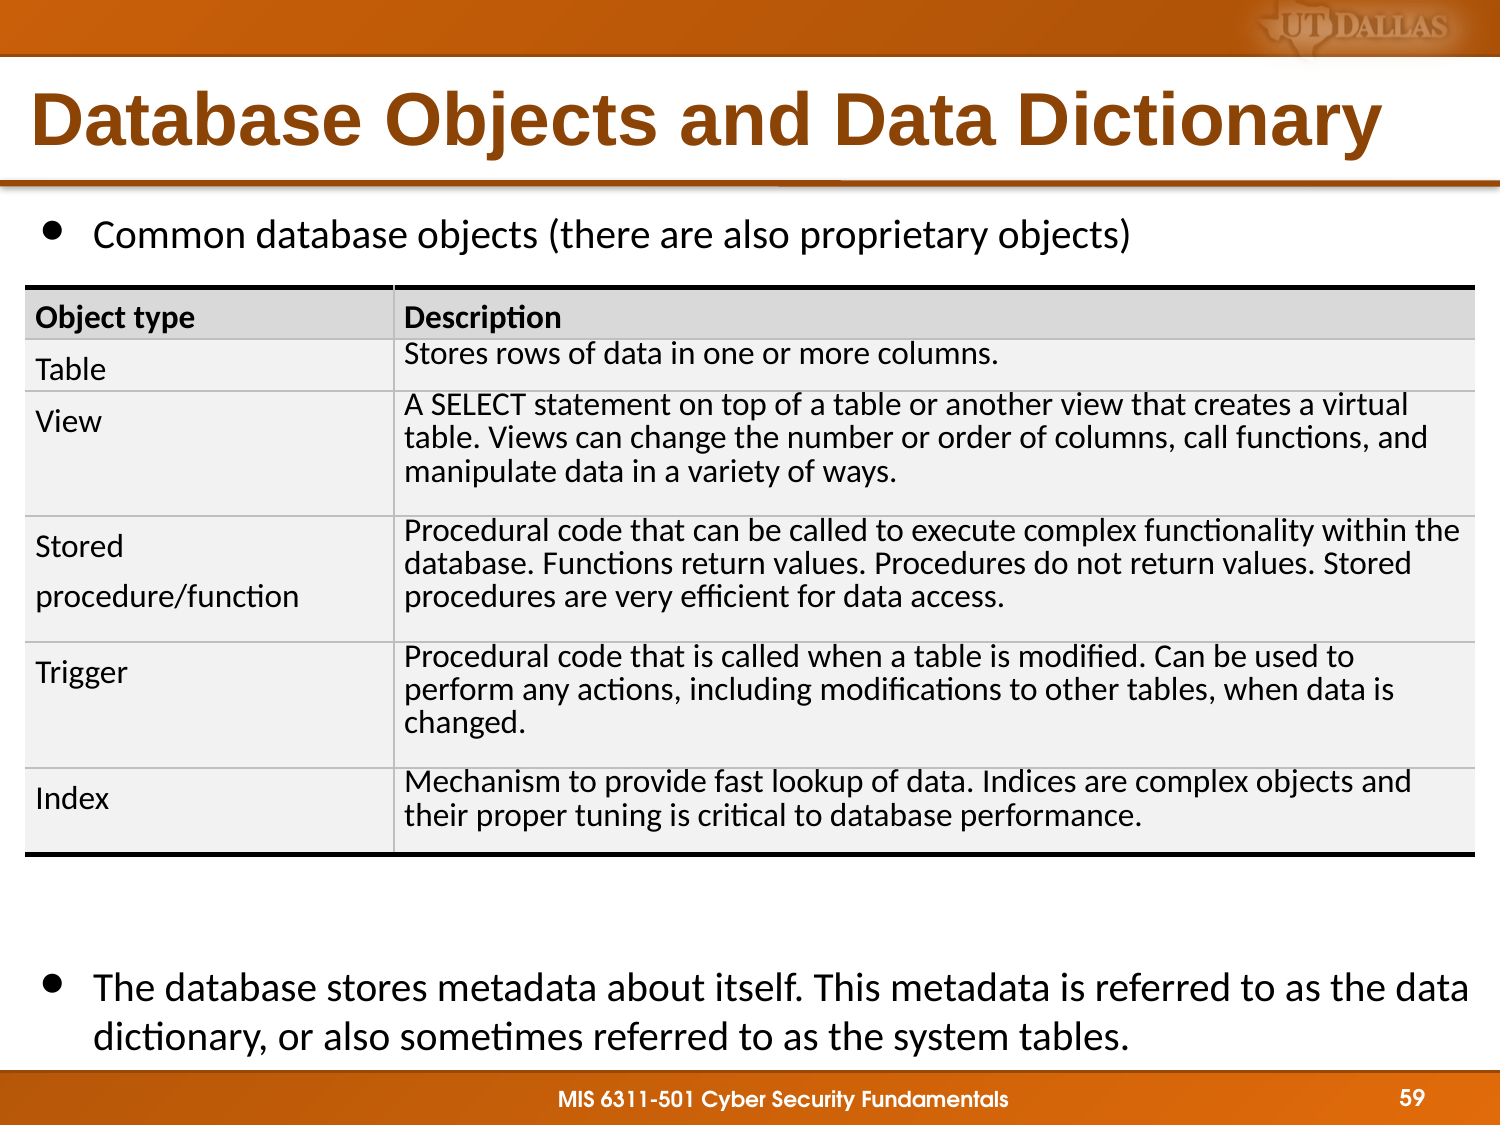

# Database Objects and Data Dictionary
Common database objects (there are also proprietary objects)

The database stores metadata about itself. This metadata is referred to as the data dictionary, or also sometimes referred to as the system tables.
| Object type | Description |
| --- | --- |
| Table | Stores rows of data in one or more columns. |
| View | A SELECT statement on top of a table or another view that creates a virtual table. Views can change the number or order of columns, call functions, and manipulate data in a variety of ways. |
| Stored procedure/function | Procedural code that can be called to execute complex functionality within the database. Functions return values. Procedures do not return values. Stored procedures are very efficient for data access. |
| Trigger | Procedural code that is called when a table is modified. Can be used to perform any actions, including modifications to other tables, when data is changed. |
| Index | Mechanism to provide fast lookup of data. Indices are complex objects and their proper tuning is critical to database performance. |
59